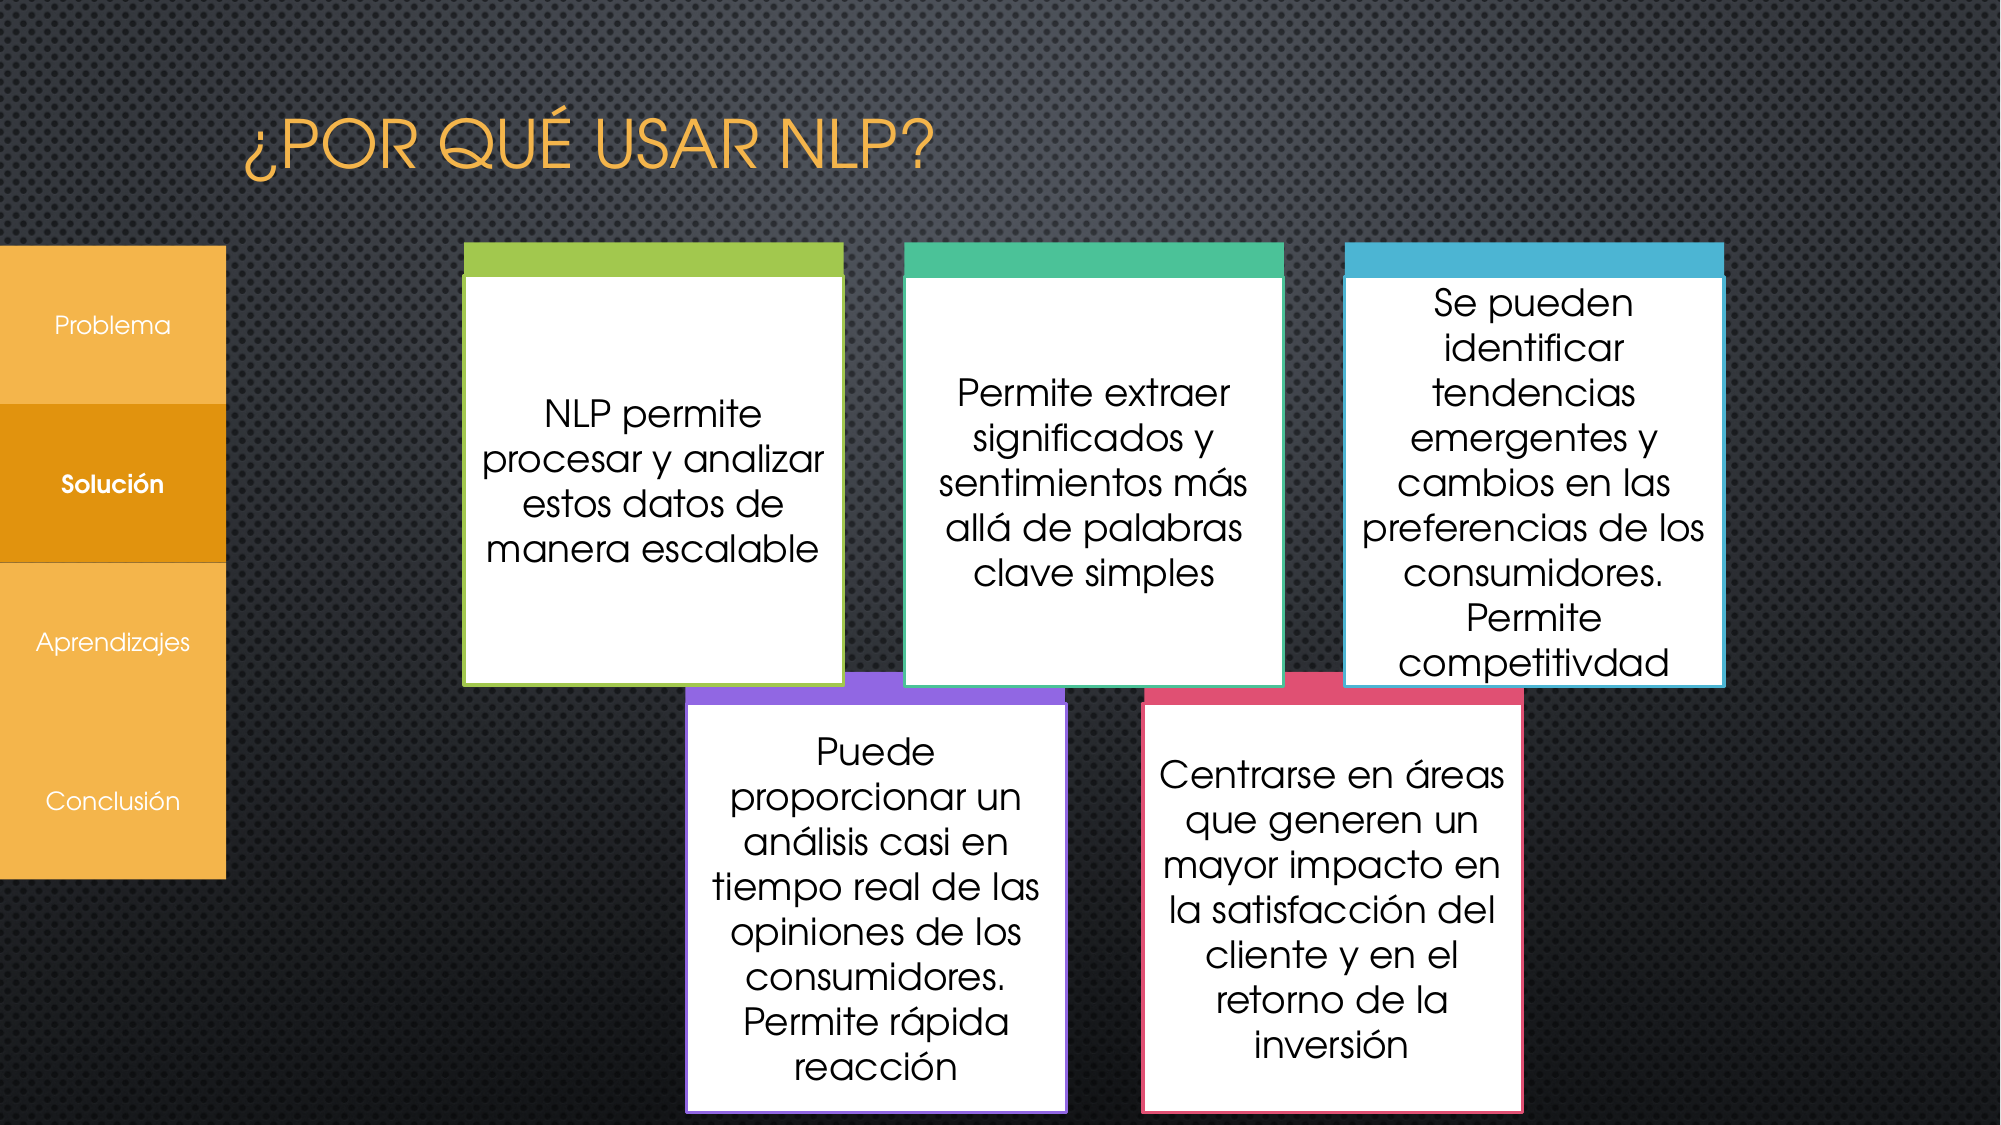

# ¿Por qué usar NLP?
Manejo de volumen de datos
Interpretación lenguaje humano
Identificación tendencias
Problema
NLP permite procesar y analizar estos datos de manera escalable
Permite extraer significados y sentimientos más allá de palabras clave simples
Se pueden identificar tendencias emergentes y cambios en las preferencias de los consumidores. Permite competitivdad
Solución
Aprendizajes
Feedback instantáneo
Focalización recursos
Puede proporcionar un análisis casi en tiempo real de las opiniones de los consumidores. Permite rápida reacción
Centrarse en áreas que generen un mayor impacto en la satisfacción del cliente y en el retorno de la inversión
Conclusión